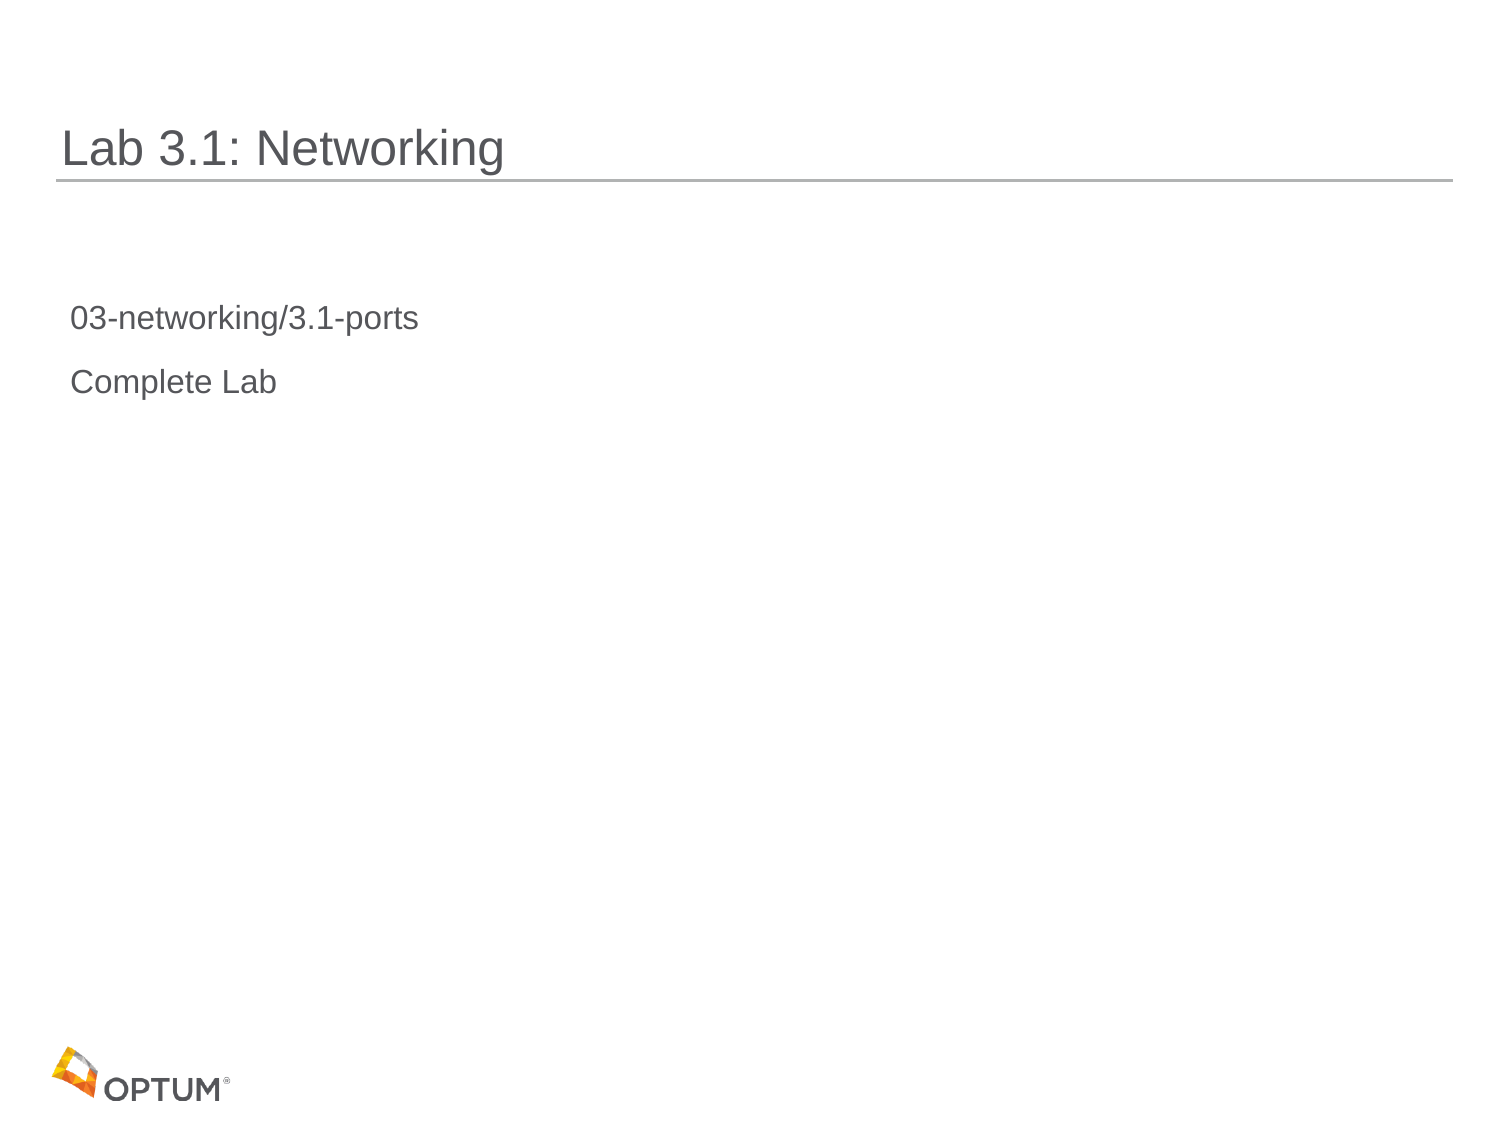

# Lab 3.1: Networking
 03-networking/3.1-ports
 Complete Lab